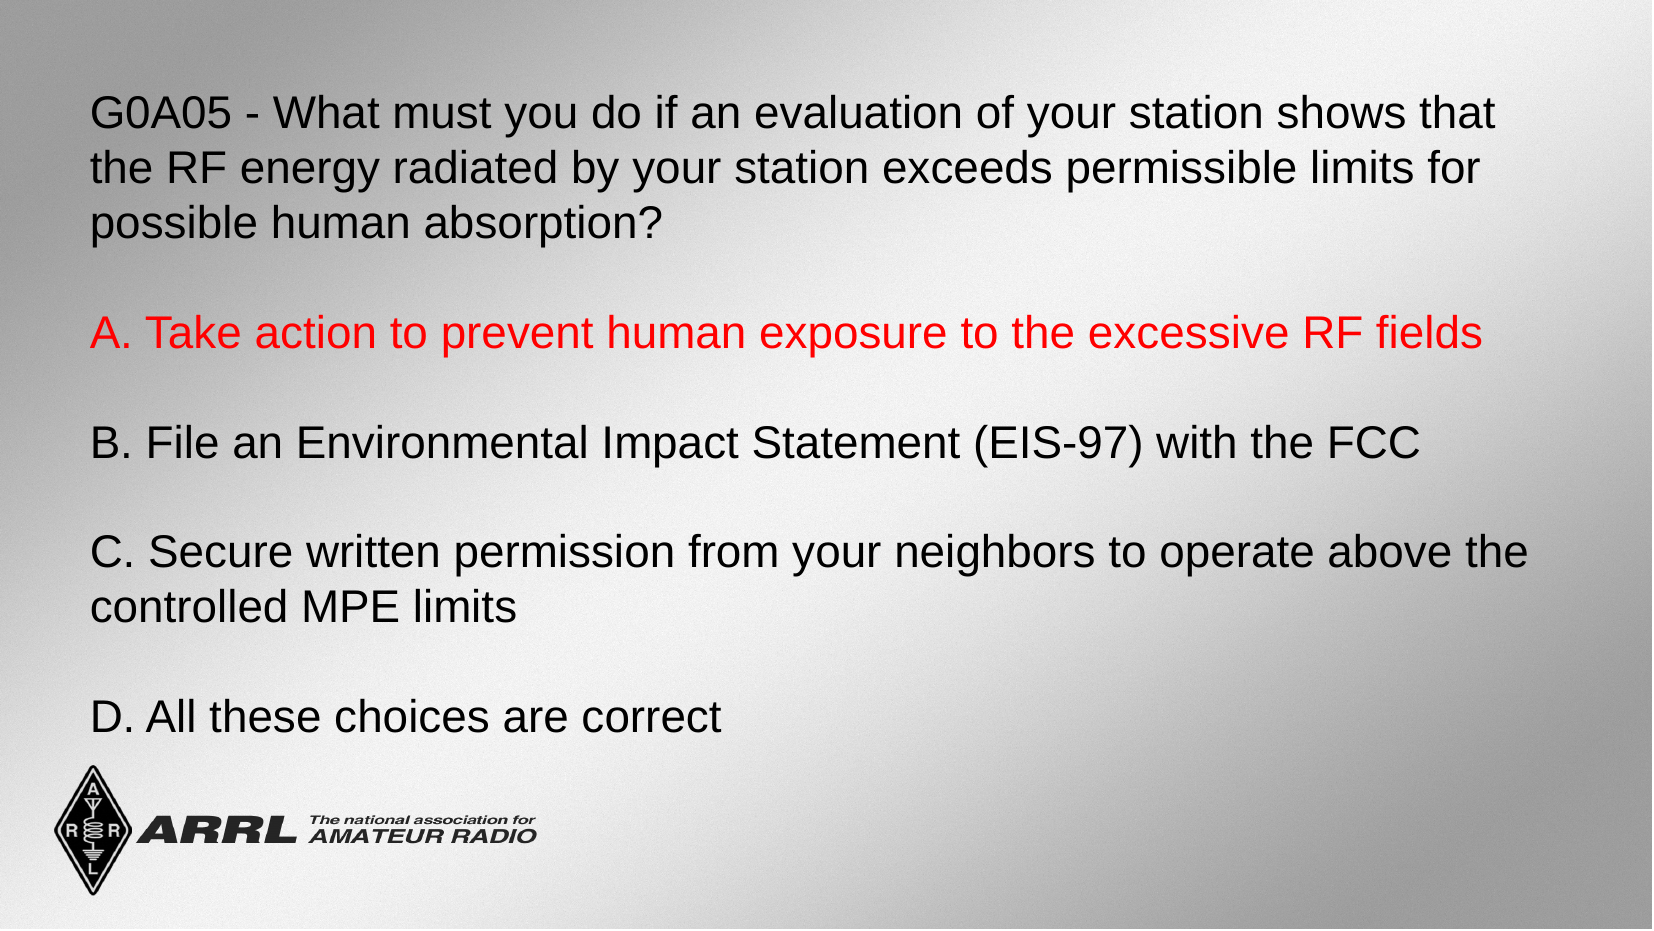

G0A05 - What must you do if an evaluation of your station shows that the RF energy radiated by your station exceeds permissible limits for possible human absorption?

A. Take action to prevent human exposure to the excessive RF fields

B. File an Environmental Impact Statement (EIS-97) with the FCC

C. Secure written permission from your neighbors to operate above the controlled MPE limits

D. All these choices are correct